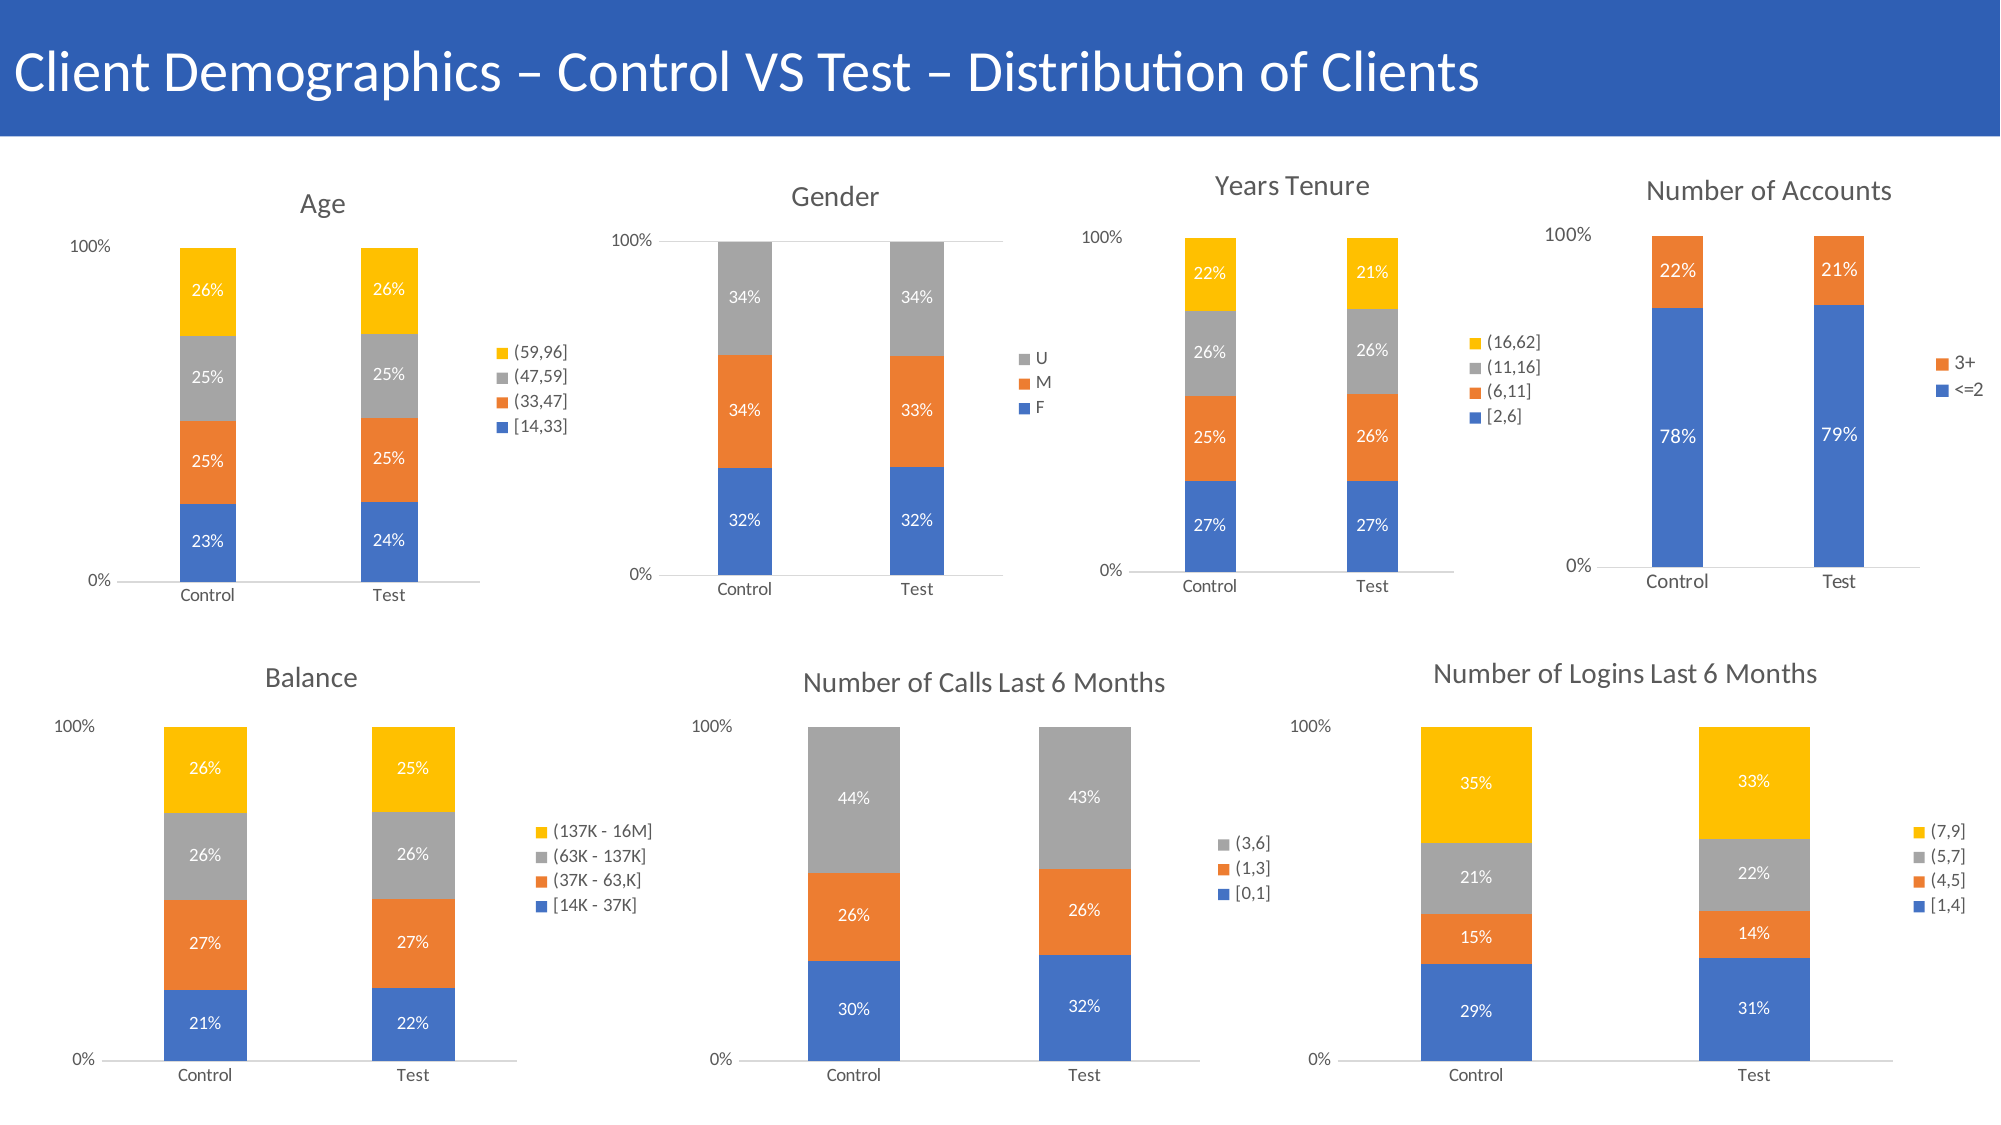

Client Demographics – Control VS Test – Distribution of Clients

### Chart: Number of Accounts

| Category | <=2 | 3+ |
|---|---|---|
| Control | 0.7825477111403919 | 0.2174522888596081 |
| Test | 0.7904380401320426 | 0.20956195986795742 |

### Chart: Years Tenure

| Category | [2,6] | (6,11] | (11,16] | (16,62] |
|---|---|---|---|---|
| Control | 0.27224040464147575 | 0.2542185574021337 | 0.2573638797976793 | 0.21617715815871127 |
| Test | 0.27398835354771706 | 0.25904083676421497 | 0.25714921553354847 | 0.20982159415451948 |

### Chart: Gender

| Category | F | M | U |
|---|---|---|---|
| Control | 0.32061036256216263 | 0.33875972287159434 | 0.34062991456624303 |
| Test | 0.3233057605994288 | 0.33298712860269297 | 0.34370711079787825 |

### Chart: Age

| Category | [14,33] | (33,47] | (47,59] | (59,96] |
|---|---|---|---|---|
| Control | 0.231913627475984 | 0.250276290062059 | 0.2541868570942787 | 0.2636232253676783 |
| Test | 0.23845554690107934 | 0.2527354326619933 | 0.25054708653239866 | 0.2582619339045288 |

### Chart: Balance

| Category | [14K - 37K] | (37K - 63,K] | (63K - 137K] | (137K - 16M] |
|---|---|---|---|---|
| Control | 0.2138394185404004 | 0.26760742976155055 | 0.26310196795171503 | 0.255451183746334 |
| Test | 0.21812989132450578 | 0.2678313118949594 | 0.26052446125885537 | 0.25351433552167946 |

### Chart: Number of Calls Last 6 Months

| Category | [0,1] | (1,3] | (3,6] |
|---|---|---|---|
| Control | 0.3010583584817444 | 0.26080673269010074 | 0.43813490882815487 |
| Test | 0.31738437001594894 | 0.25711212492118246 | 0.4255035050628686 |

### Chart: Number of Logins Last 6 Months

| Category | [1,4] | (4,5] | (5,7] | (7,9] |
|---|---|---|---|---|
| Control | 0.29204743486207335 | 0.14791516130403368 | 0.21366940111361415 | 0.34636800272027884 |
| Test | 0.3076666295760543 | 0.14105559882793664 | 0.21705426356589147 | 0.3342235080301176 |